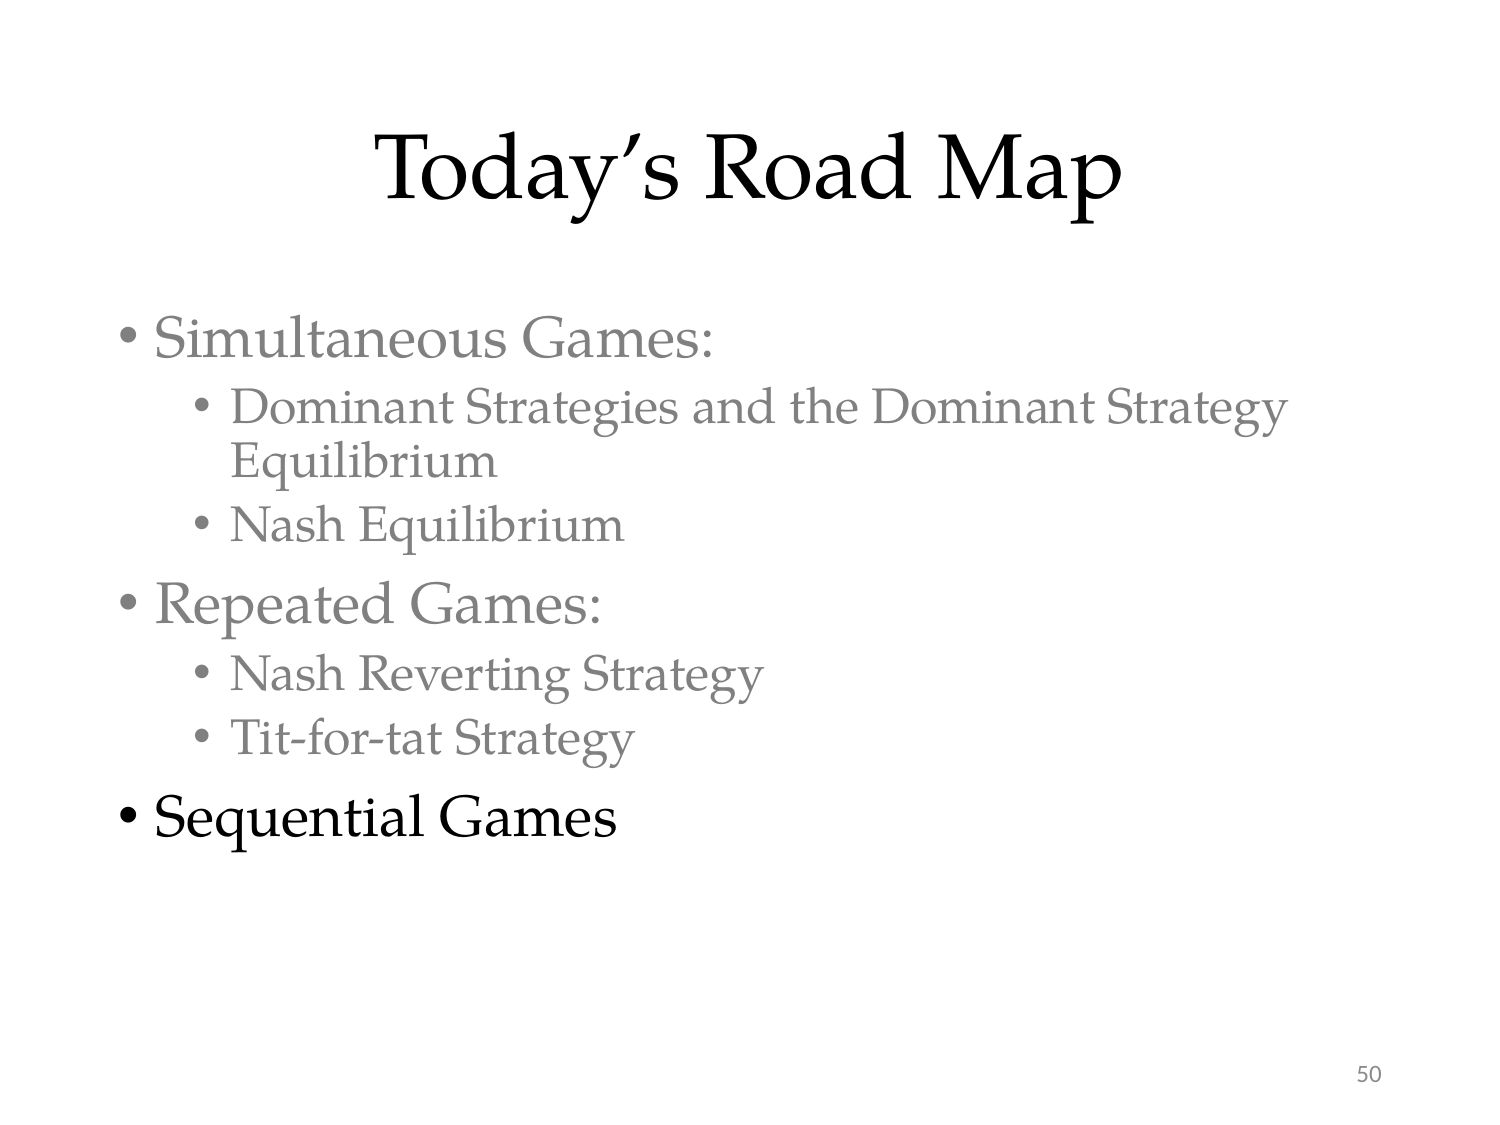

# Today’s Road Map
Simultaneous Games:
Dominant Strategies and the Dominant Strategy Equilibrium
Nash Equilibrium
Repeated Games:
Nash Reverting Strategy
Tit-for-tat Strategy
Sequential Games
50